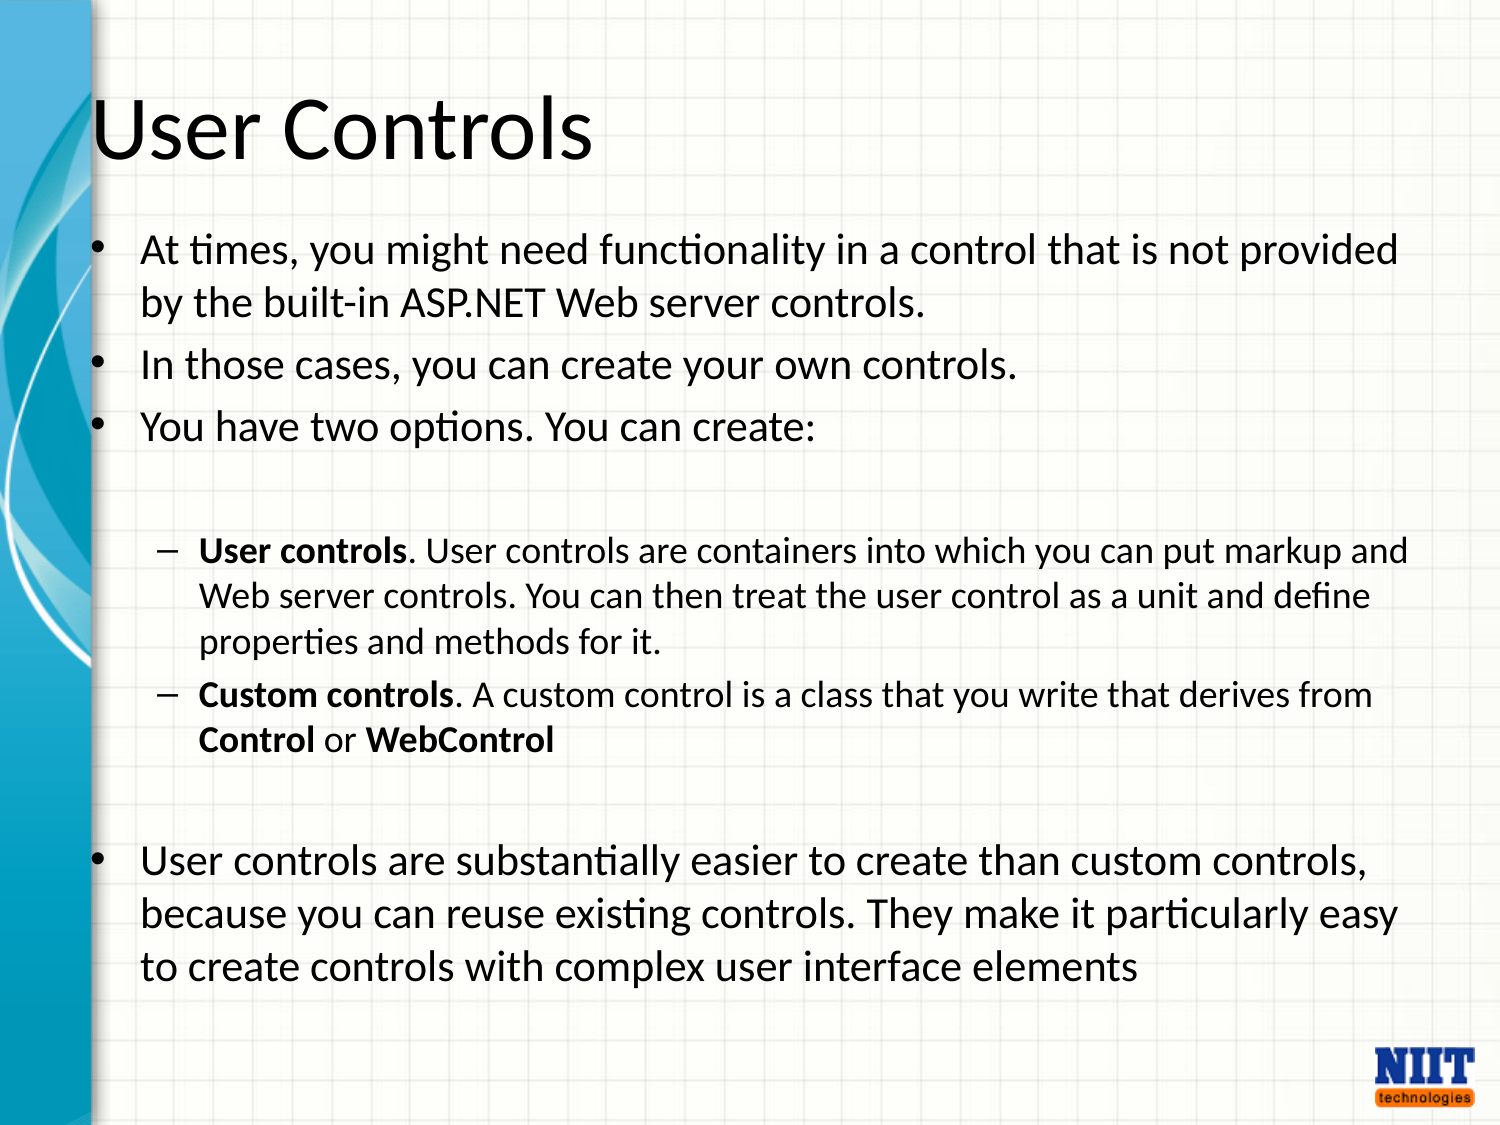

User Controls
At times, you might need functionality in a control that is not provided by the built-in ASP.NET Web server controls.
In those cases, you can create your own controls.
You have two options. You can create:

User controls. User controls are containers into which you can put markup and Web server controls. You can then treat the user control as a unit and define properties and methods for it.
Custom controls. A custom control is a class that you write that derives from Control or WebControl

User controls are substantially easier to create than custom controls, because you can reuse existing controls. They make it particularly easy to create controls with complex user interface elements